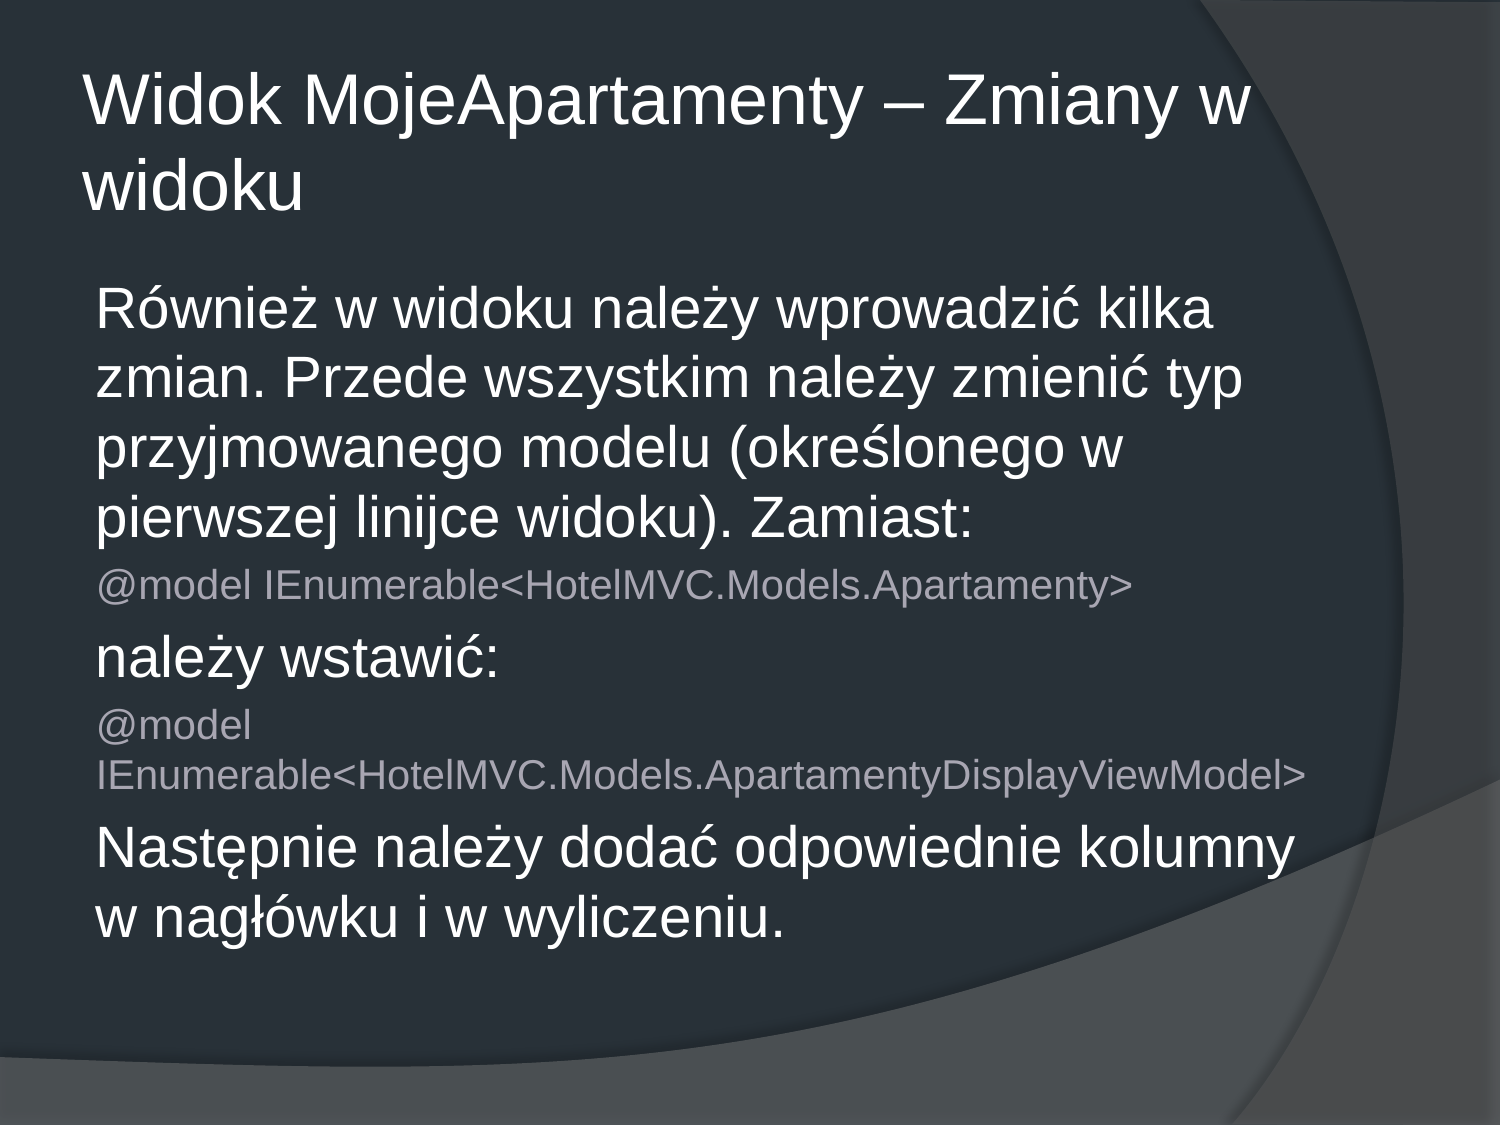

# Widok MojeApartamenty – Zmiany w widoku
Również w widoku należy wprowadzić kilka zmian. Przede wszystkim należy zmienić typ przyjmowanego modelu (określonego w pierwszej linijce widoku). Zamiast:
@model IEnumerable<HotelMVC.Models.Apartamenty>
należy wstawić:
@model IEnumerable<HotelMVC.Models.ApartamentyDisplayViewModel>
Następnie należy dodać odpowiednie kolumny w nagłówku i w wyliczeniu.